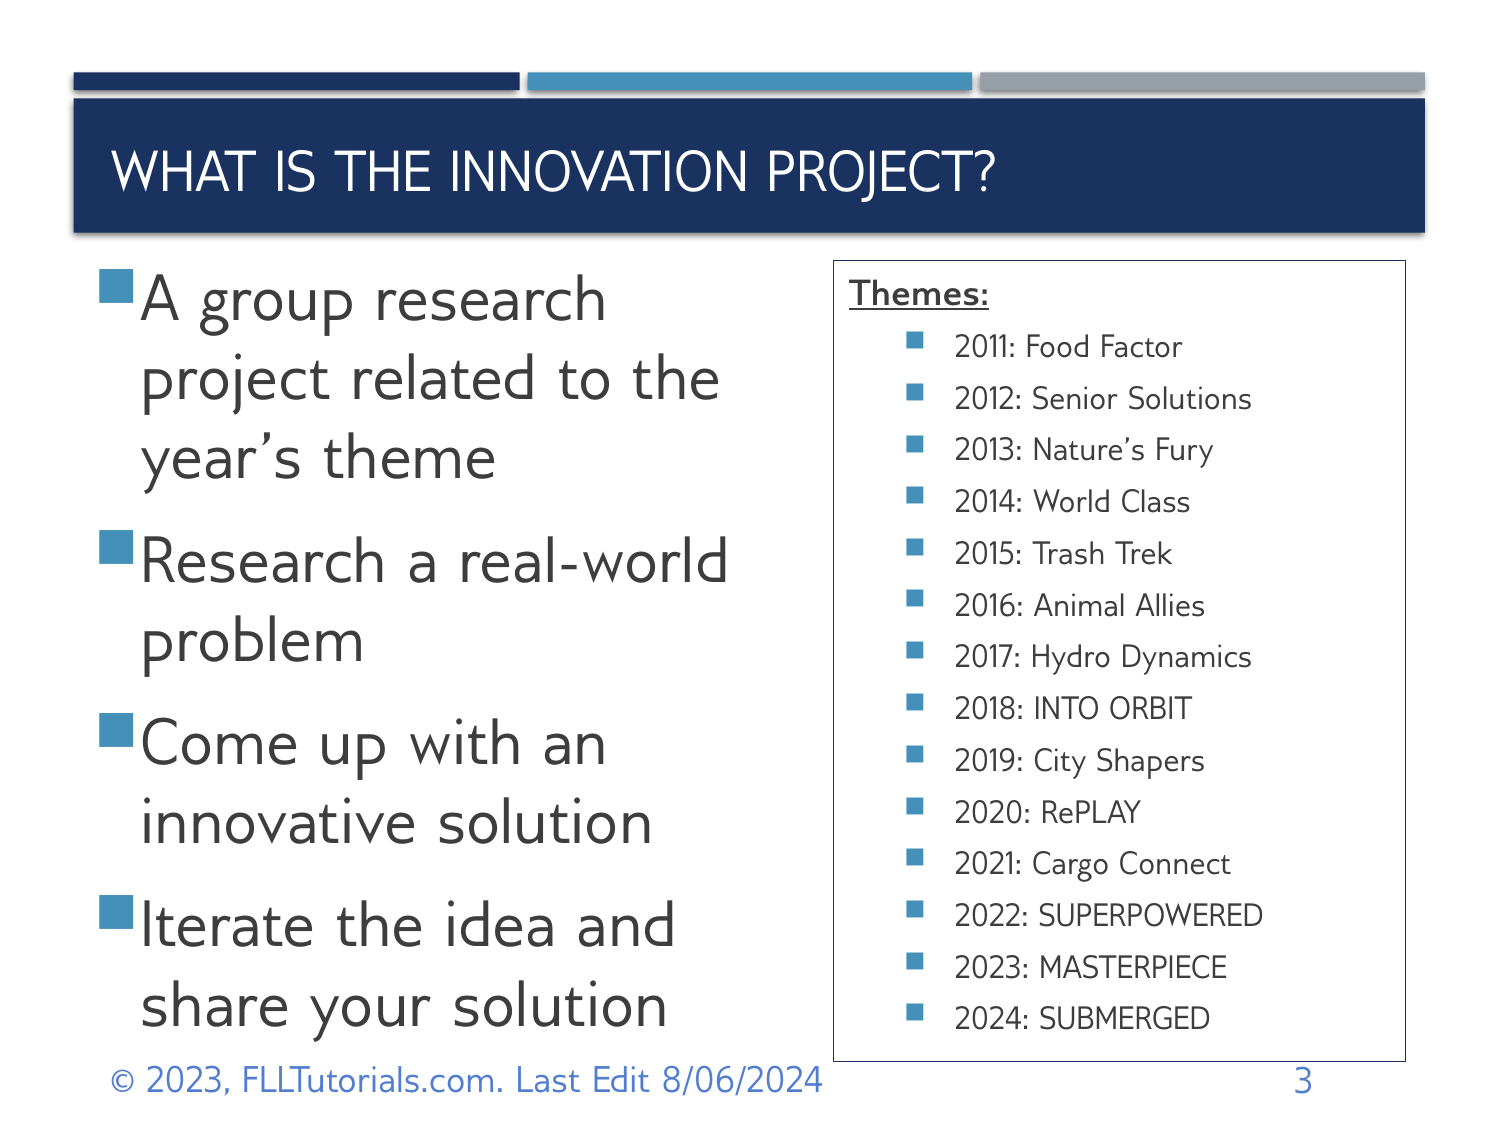

# What is the INNOVATION Project?
A group research project related to the year’s theme
Research a real-world problem
Come up with an innovative solution
Iterate the idea and share your solution
Themes:
2011: Food Factor
2012: Senior Solutions
2013: Nature’s Fury
2014: World Class
2015: Trash Trek
2016: Animal Allies
2017: Hydro Dynamics
2018: INTO ORBIT
2019: City Shapers
2020: RePLAY
2021: Cargo Connect
2022: SUPERPOWERED
2023: MASTERPIECE
2024: SUBMERGED
© 2023, FLLTutorials.com. Last Edit 8/06/2024
3